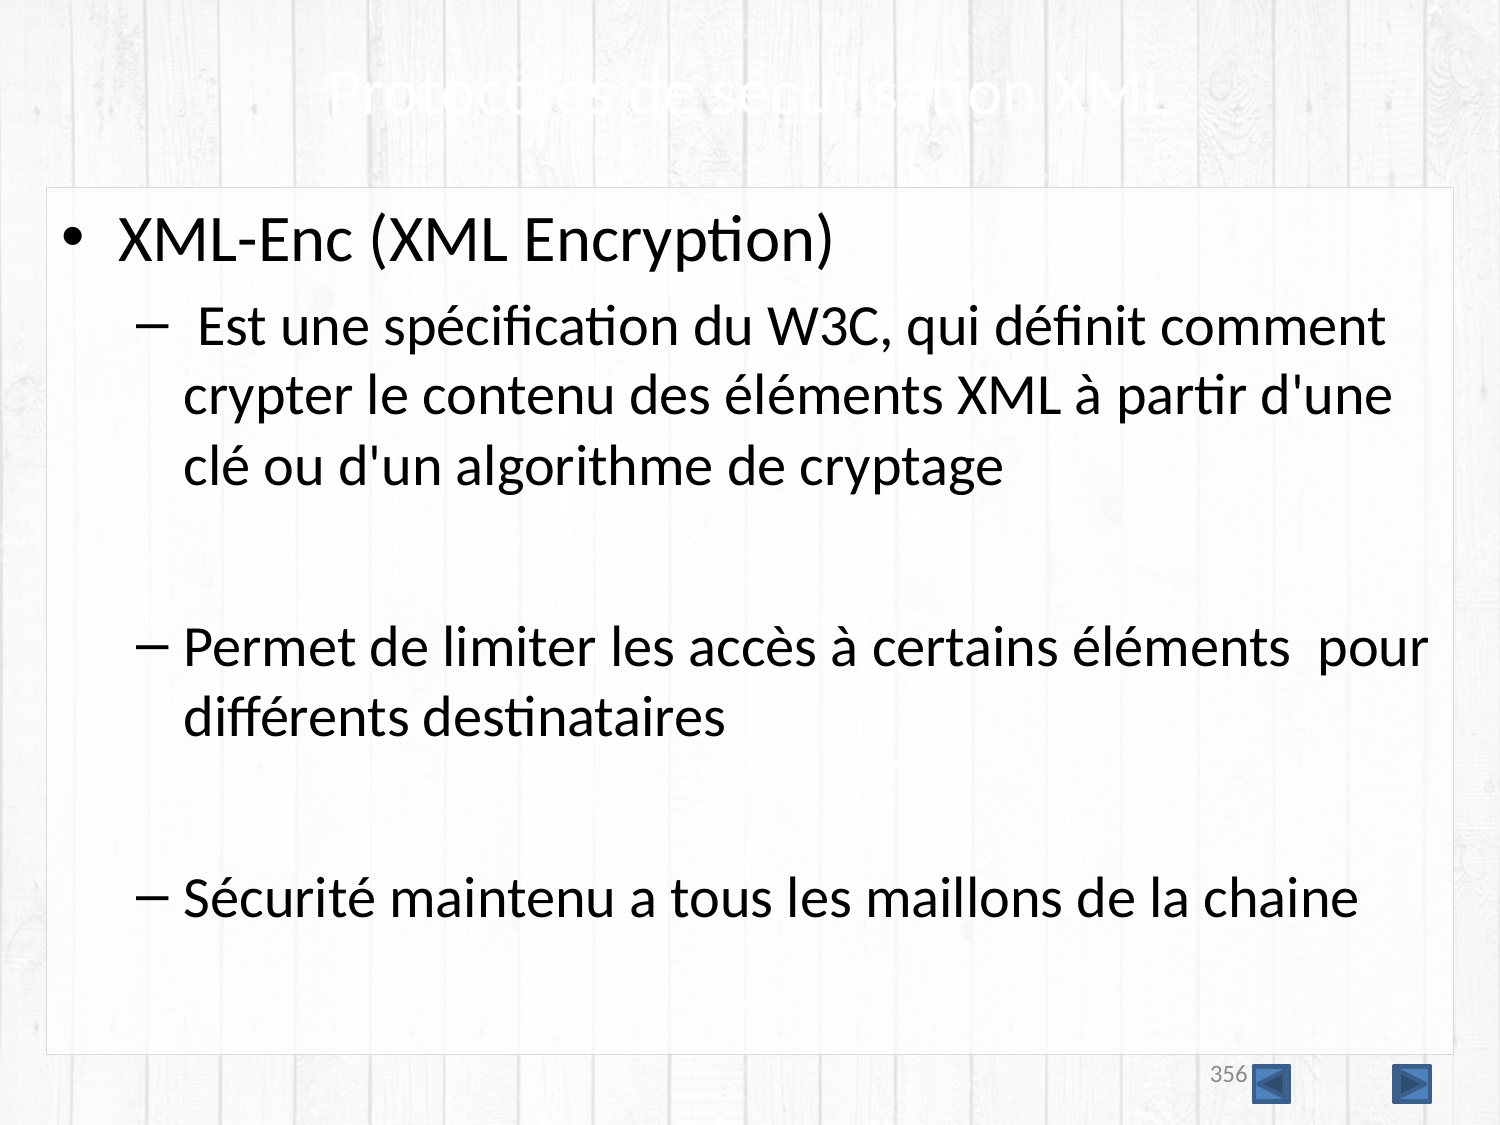

# Protocoles de sécurisation XML
XML-Enc (XML Encryption)
 Est une spécification du W3C, qui définit comment crypter le contenu des éléments XML à partir d'une clé ou d'un algorithme de cryptage

Permet de limiter les accès à certains éléments  pour différents destinataires

Sécurité maintenu a tous les maillons de la chaine

356